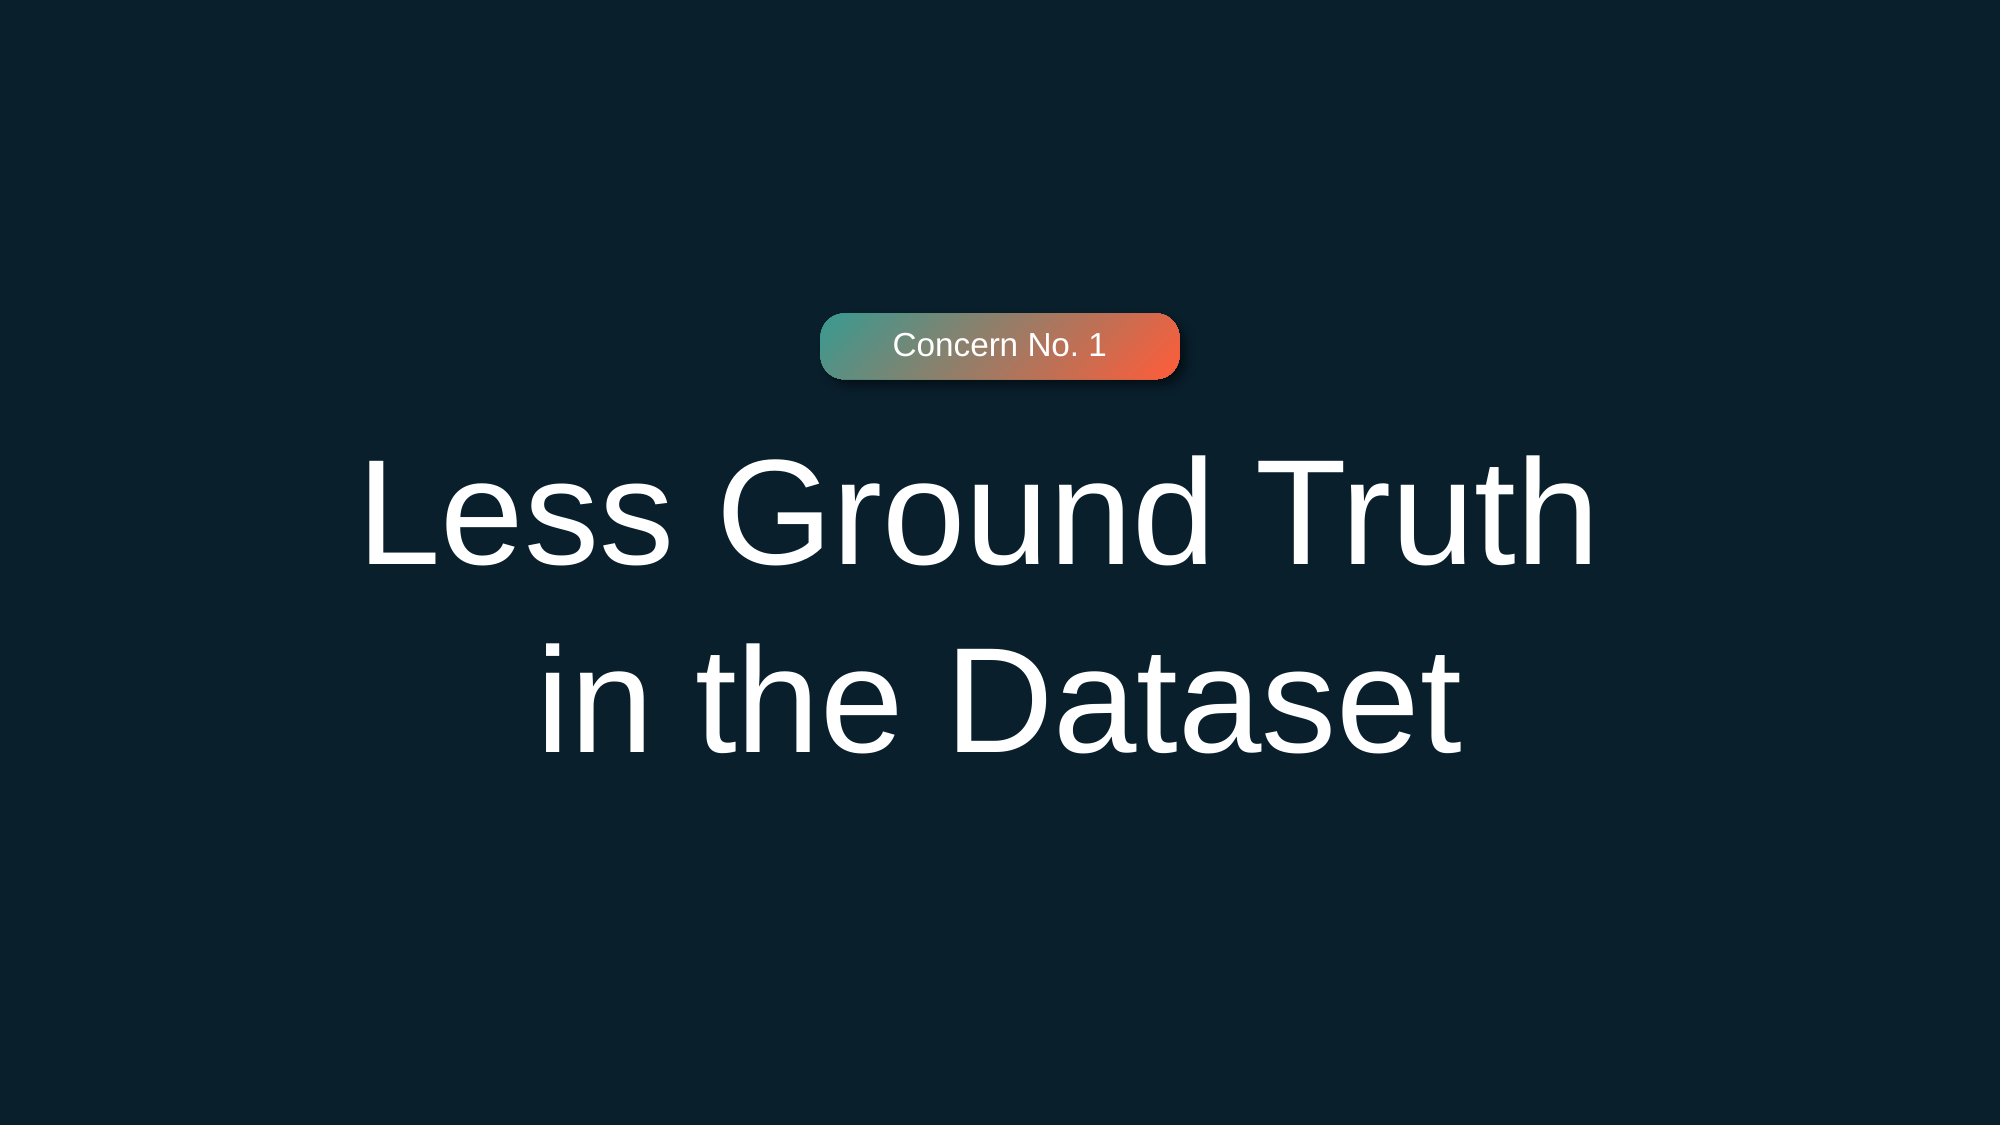

Concern No. 1
Less Ground Truth
in the Dataset